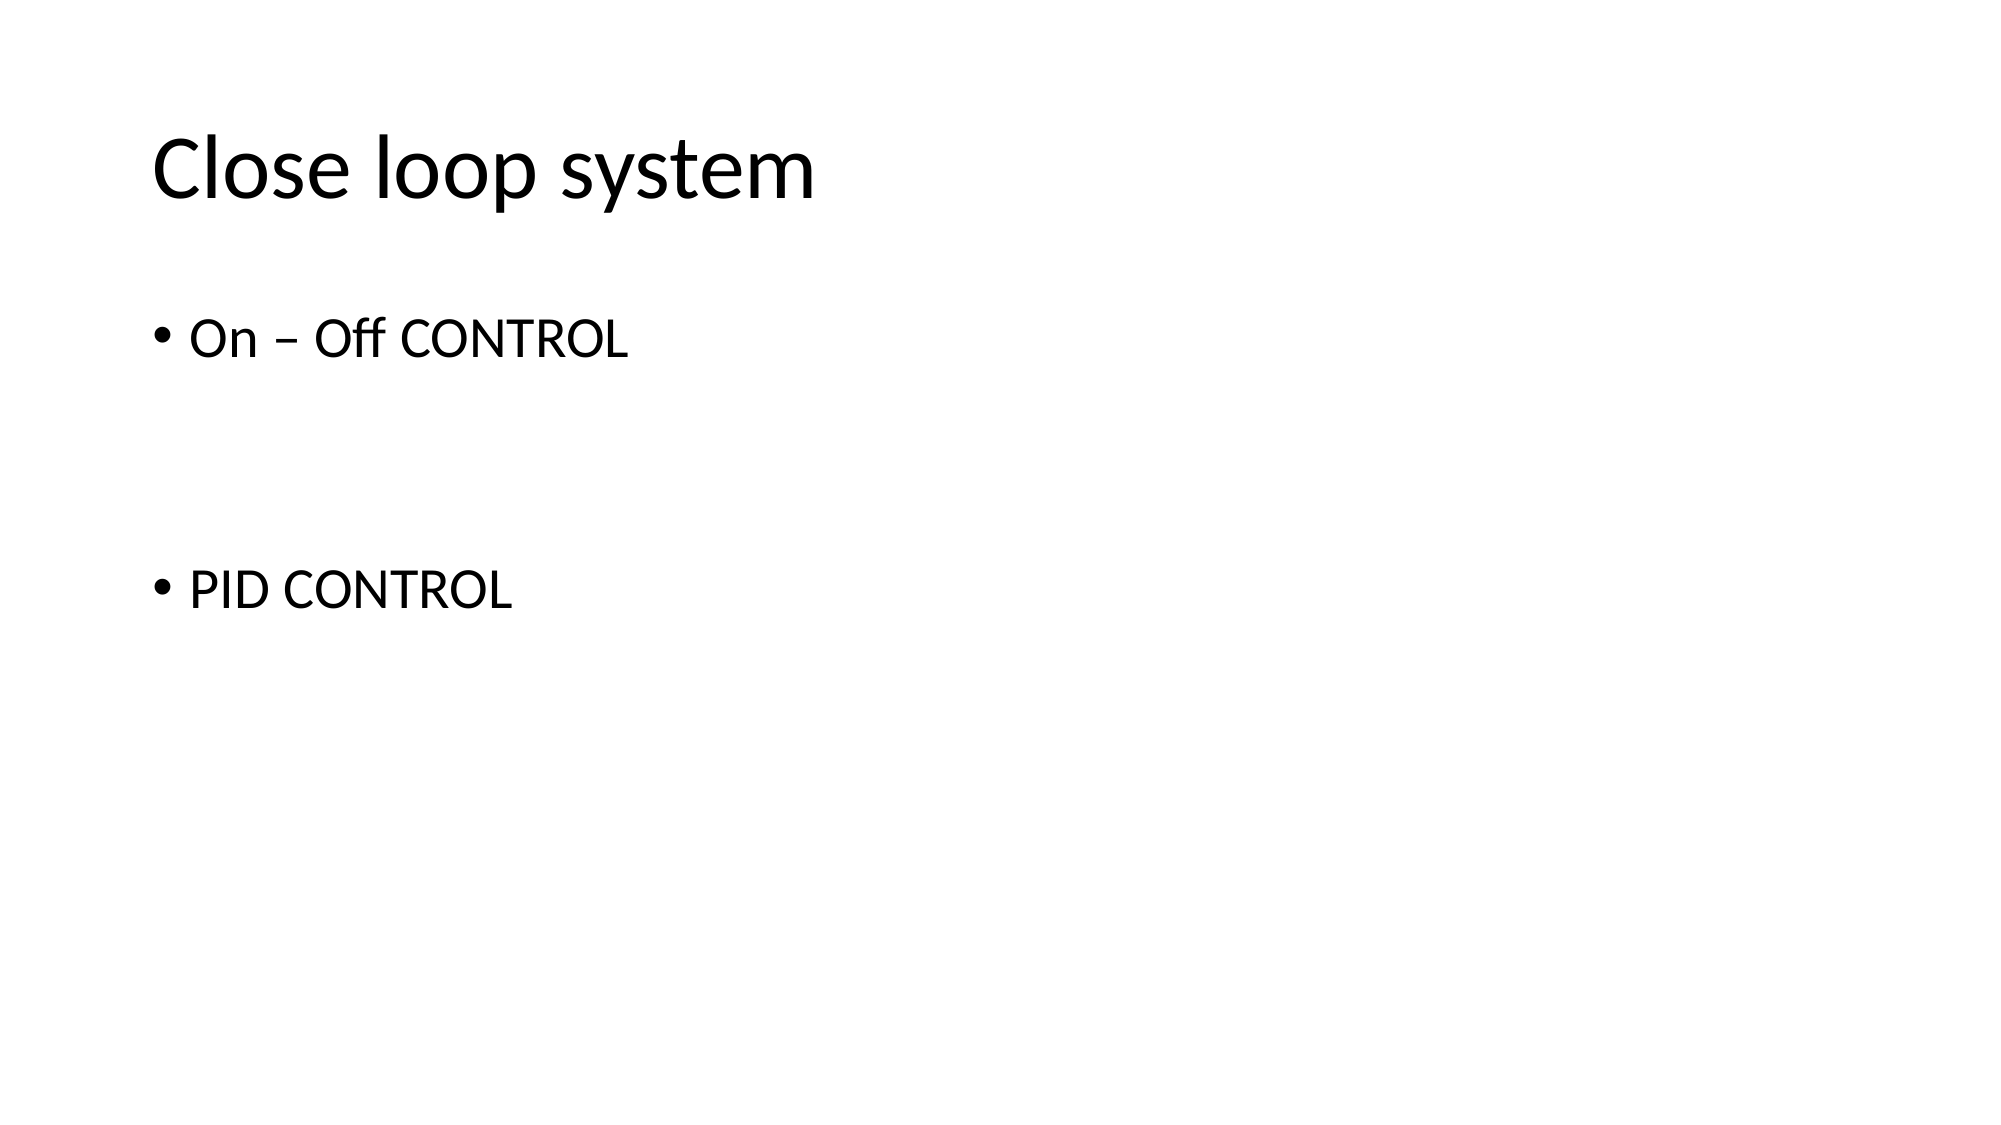

# Close loop system
On – Off CONTROL

PID CONTROL